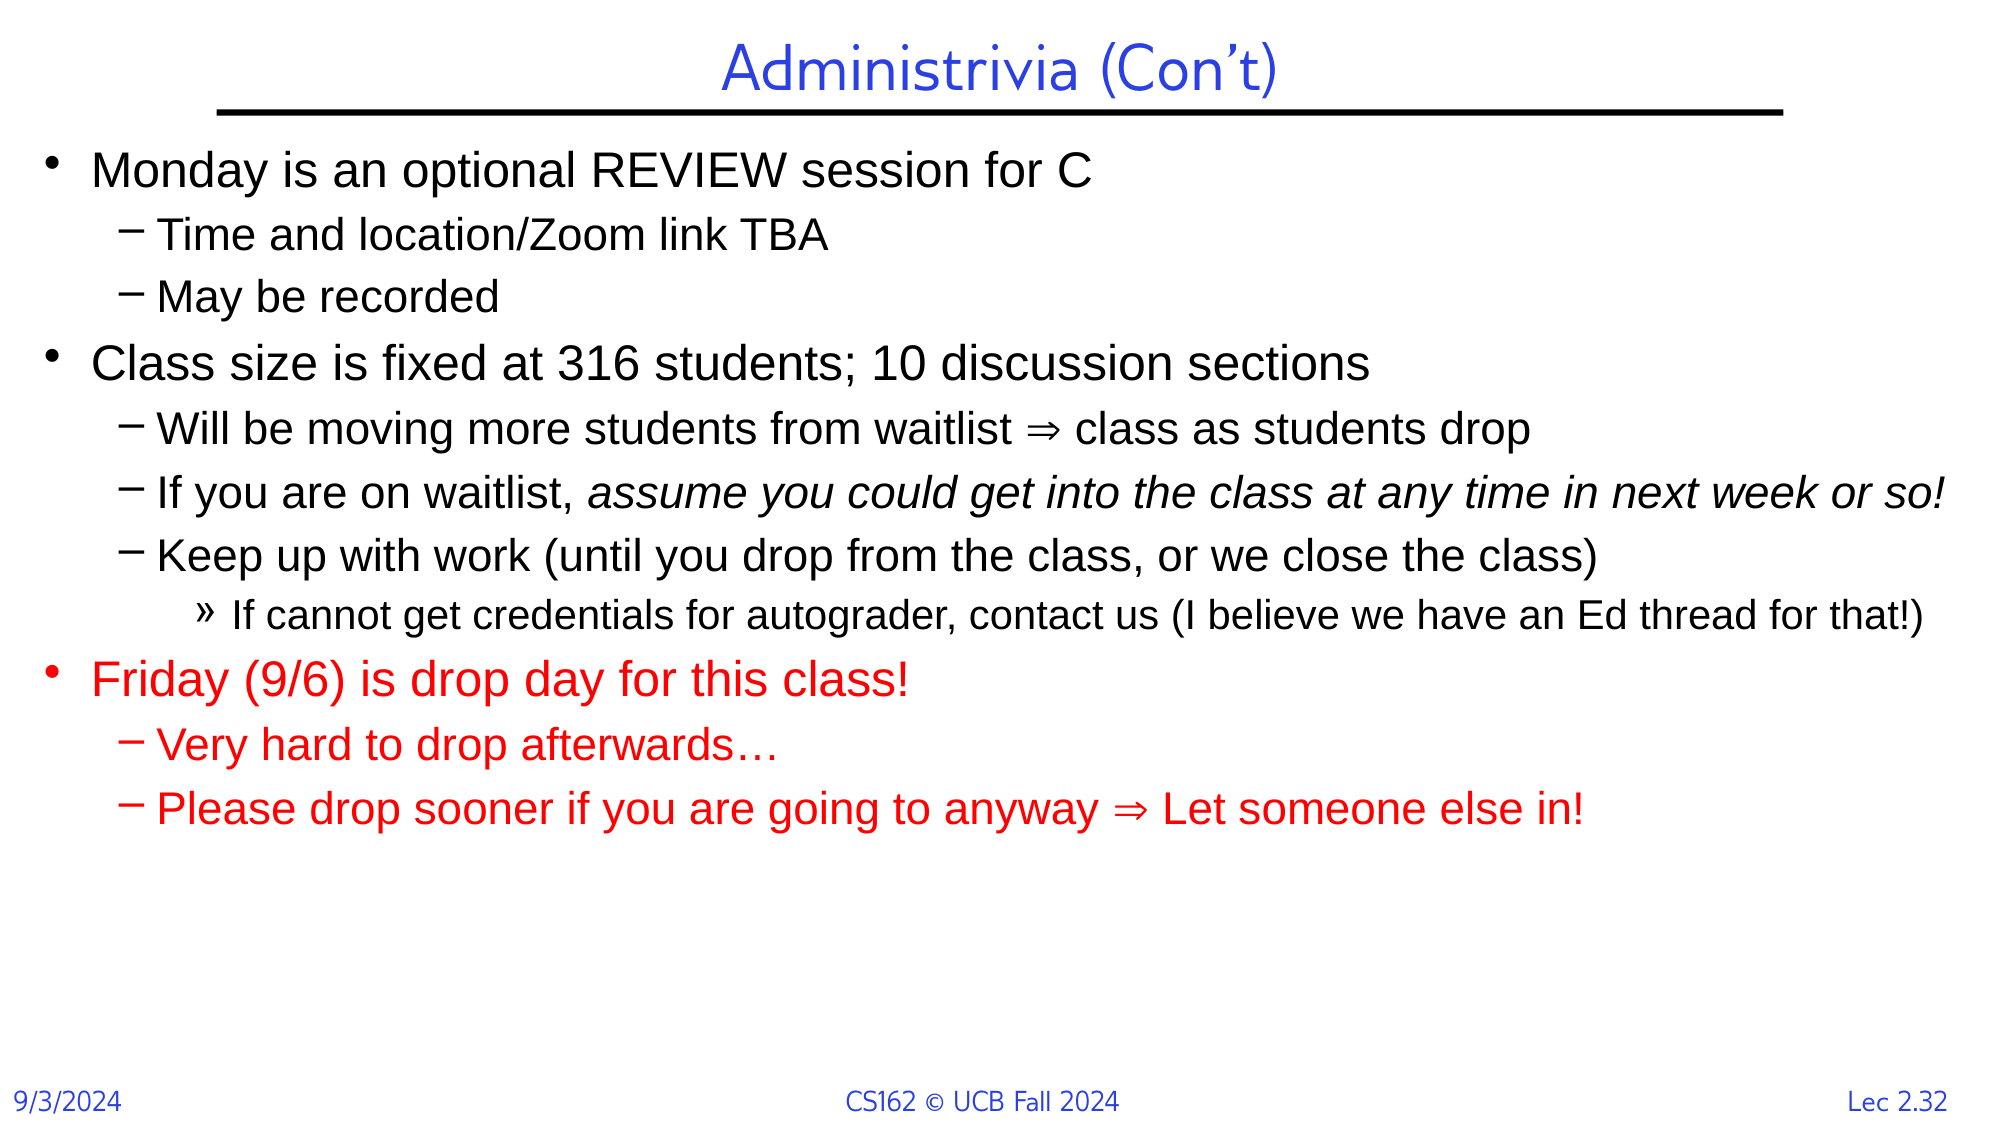

# Administrivia (Con’t)
Monday is an optional REVIEW session for C
Time and location/Zoom link TBA
May be recorded
Class size is fixed at 316 students; 10 discussion sections
Will be moving more students from waitlist ⇒ class as students drop
If you are on waitlist, assume you could get into the class at any time in next week or so!
Keep up with work (until you drop from the class, or we close the class)
If cannot get credentials for autograder, contact us (I believe we have an Ed thread for that!)
Friday (9/6) is drop day for this class!
Very hard to drop afterwards…
Please drop sooner if you are going to anyway ⇒ Let someone else in!